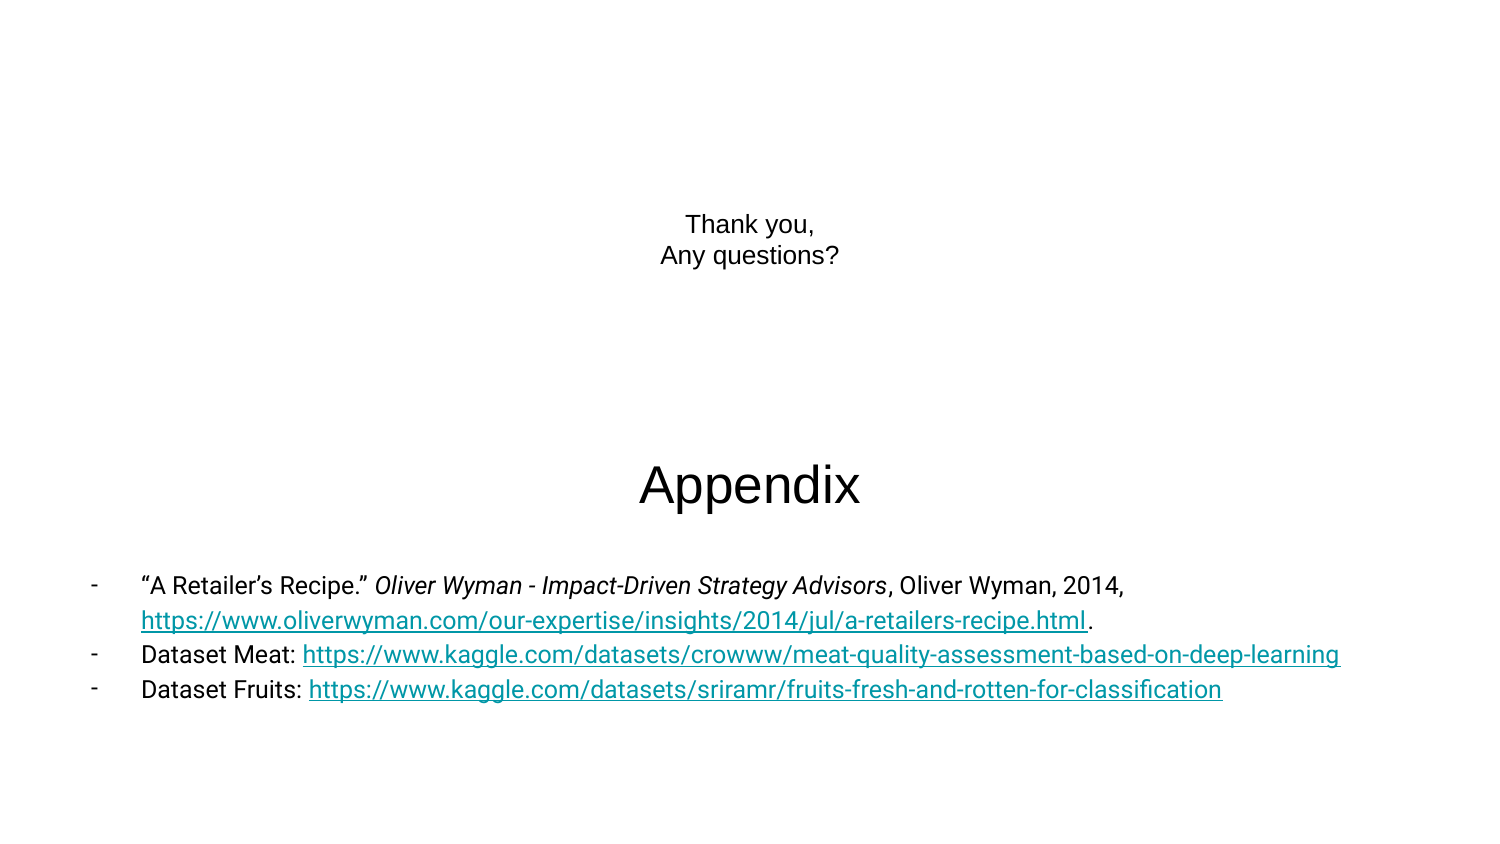

Thank you,
Any questions?
# Appendix
“A Retailer’s Recipe.” Oliver Wyman - Impact-Driven Strategy Advisors, Oliver Wyman, 2014, https://www.oliverwyman.com/our-expertise/insights/2014/jul/a-retailers-recipe.html.
Dataset Meat: https://www.kaggle.com/datasets/crowww/meat-quality-assessment-based-on-deep-learning
Dataset Fruits: https://www.kaggle.com/datasets/sriramr/fruits-fresh-and-rotten-for-classification